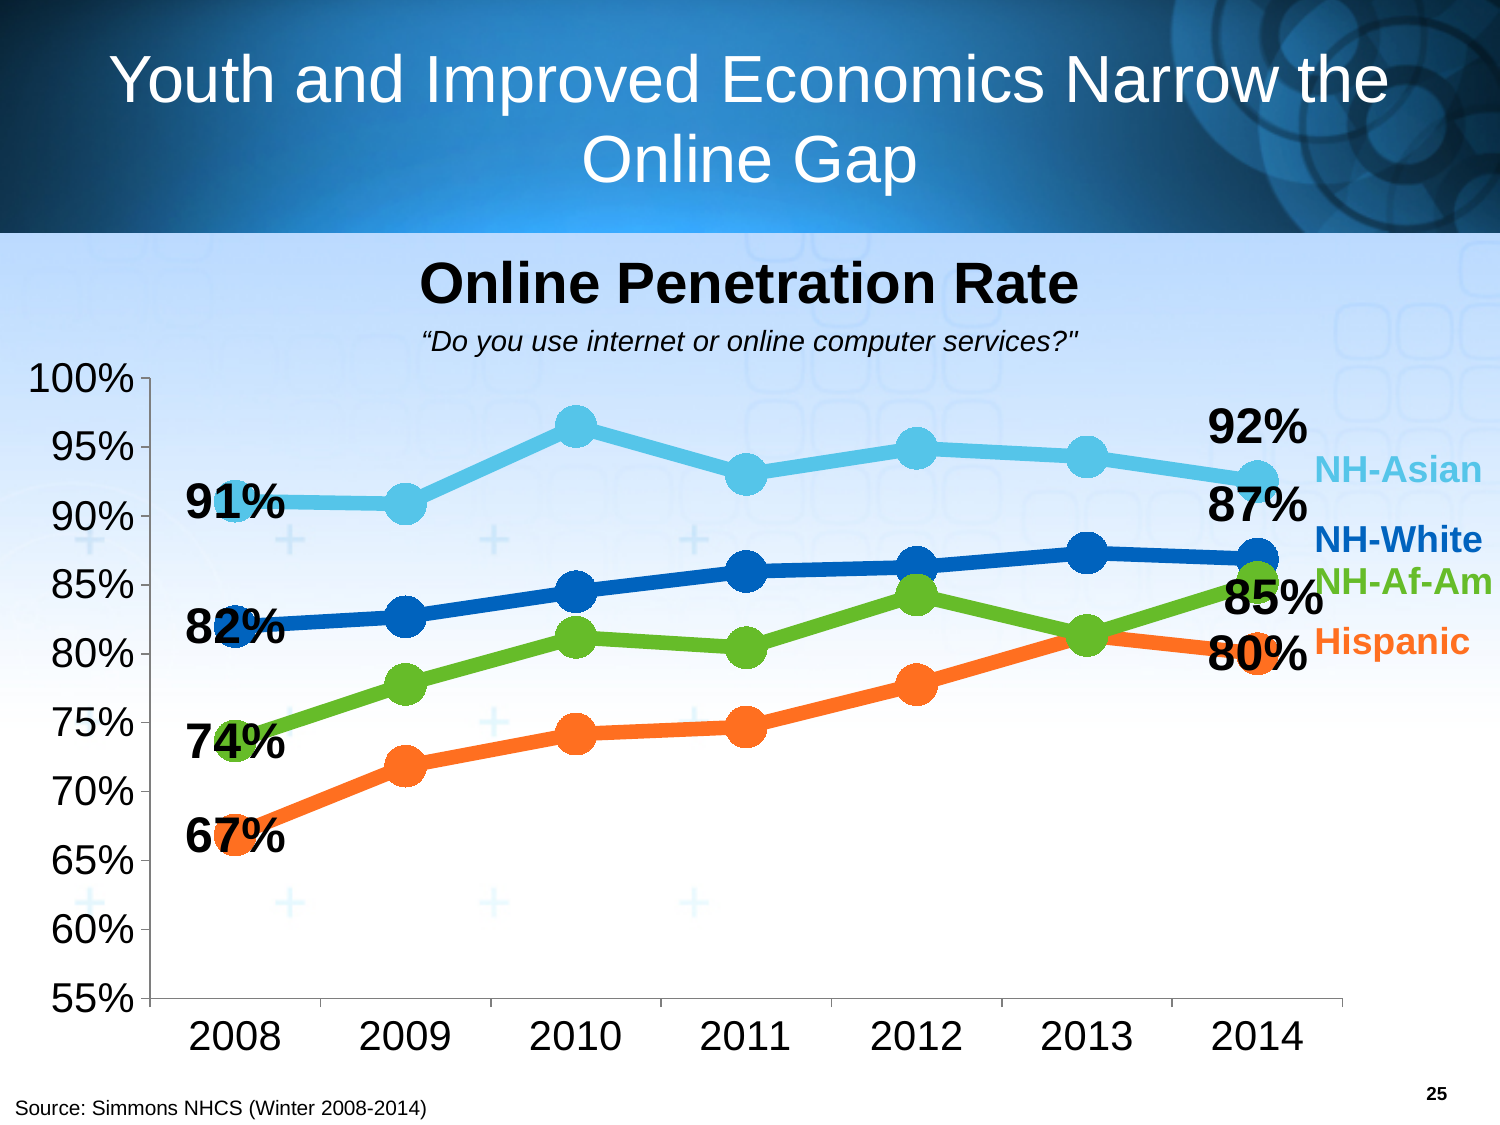

# Youth and Improved Economics Narrow the Online Gap
Online Penetration Rate
“Do you use internet or online computer services?"

### Chart

| Category | Hispanic | NH-White | NH-Af-Am | NH-Asian |
|---|---|---|---|---|
| 2008 | 0.6685644769528132 | 0.8196974308207976 | 0.7367208881625175 | 0.9106213730621522 |
| 2009 | 0.7184252465696441 | 0.8267433463235281 | 0.7777624267656009 | 0.9086435523371637 |
| 2010 | 0.741700852763494 | 0.8449779833900903 | 0.81191311932283 | 0.9648466938573863 |
| 2011 | 0.7468670395333947 | 0.8596791573971072 | 0.8043111055660198 | 0.9300436461891838 |
| 2012 | 0.7775750550752719 | 0.8627459079245237 | 0.8426888108352095 | 0.9490060453517662 |
| 2013 | 0.8132512538700867 | 0.8731326324236242 | 0.8132981588789638 | 0.9427681706313135 |
| 2014 | 0.8000091161510744 | 0.8686766882615514 | 0.8517350450383445 | 0.9248108071088584 |
NH-Asian
NH-White
NH-Af-Am
Hispanic
25
Source: Simmons NHCS (Winter 2008-2014)